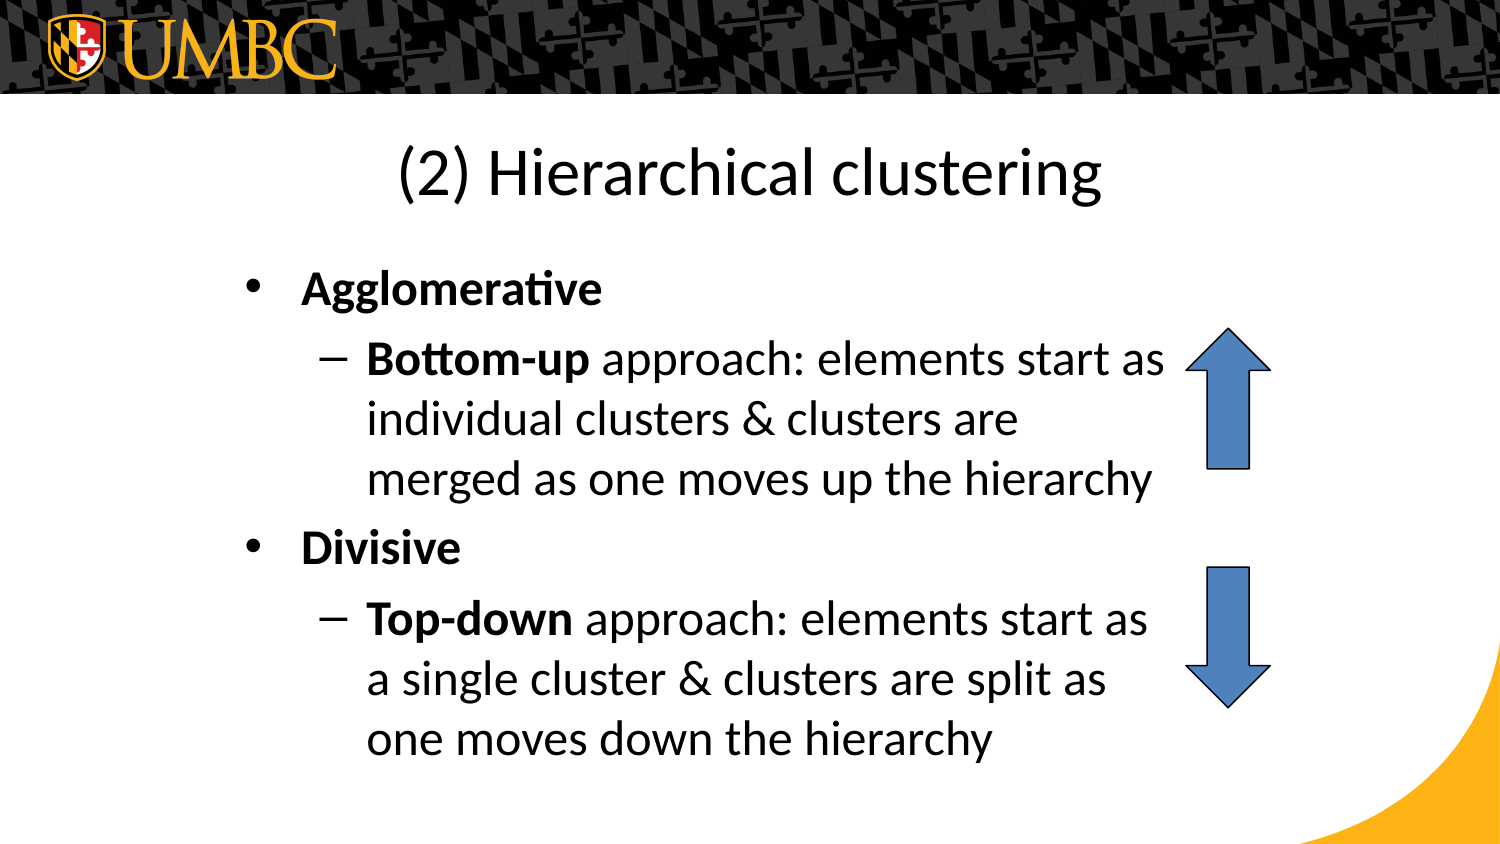

# (2) Hierarchical clustering
Agglomerative
Bottom-up approach: elements start as individual clusters & clusters are merged as one moves up the hierarchy
Divisive
Top-down approach: elements start as a single cluster & clusters are split as one moves down the hierarchy